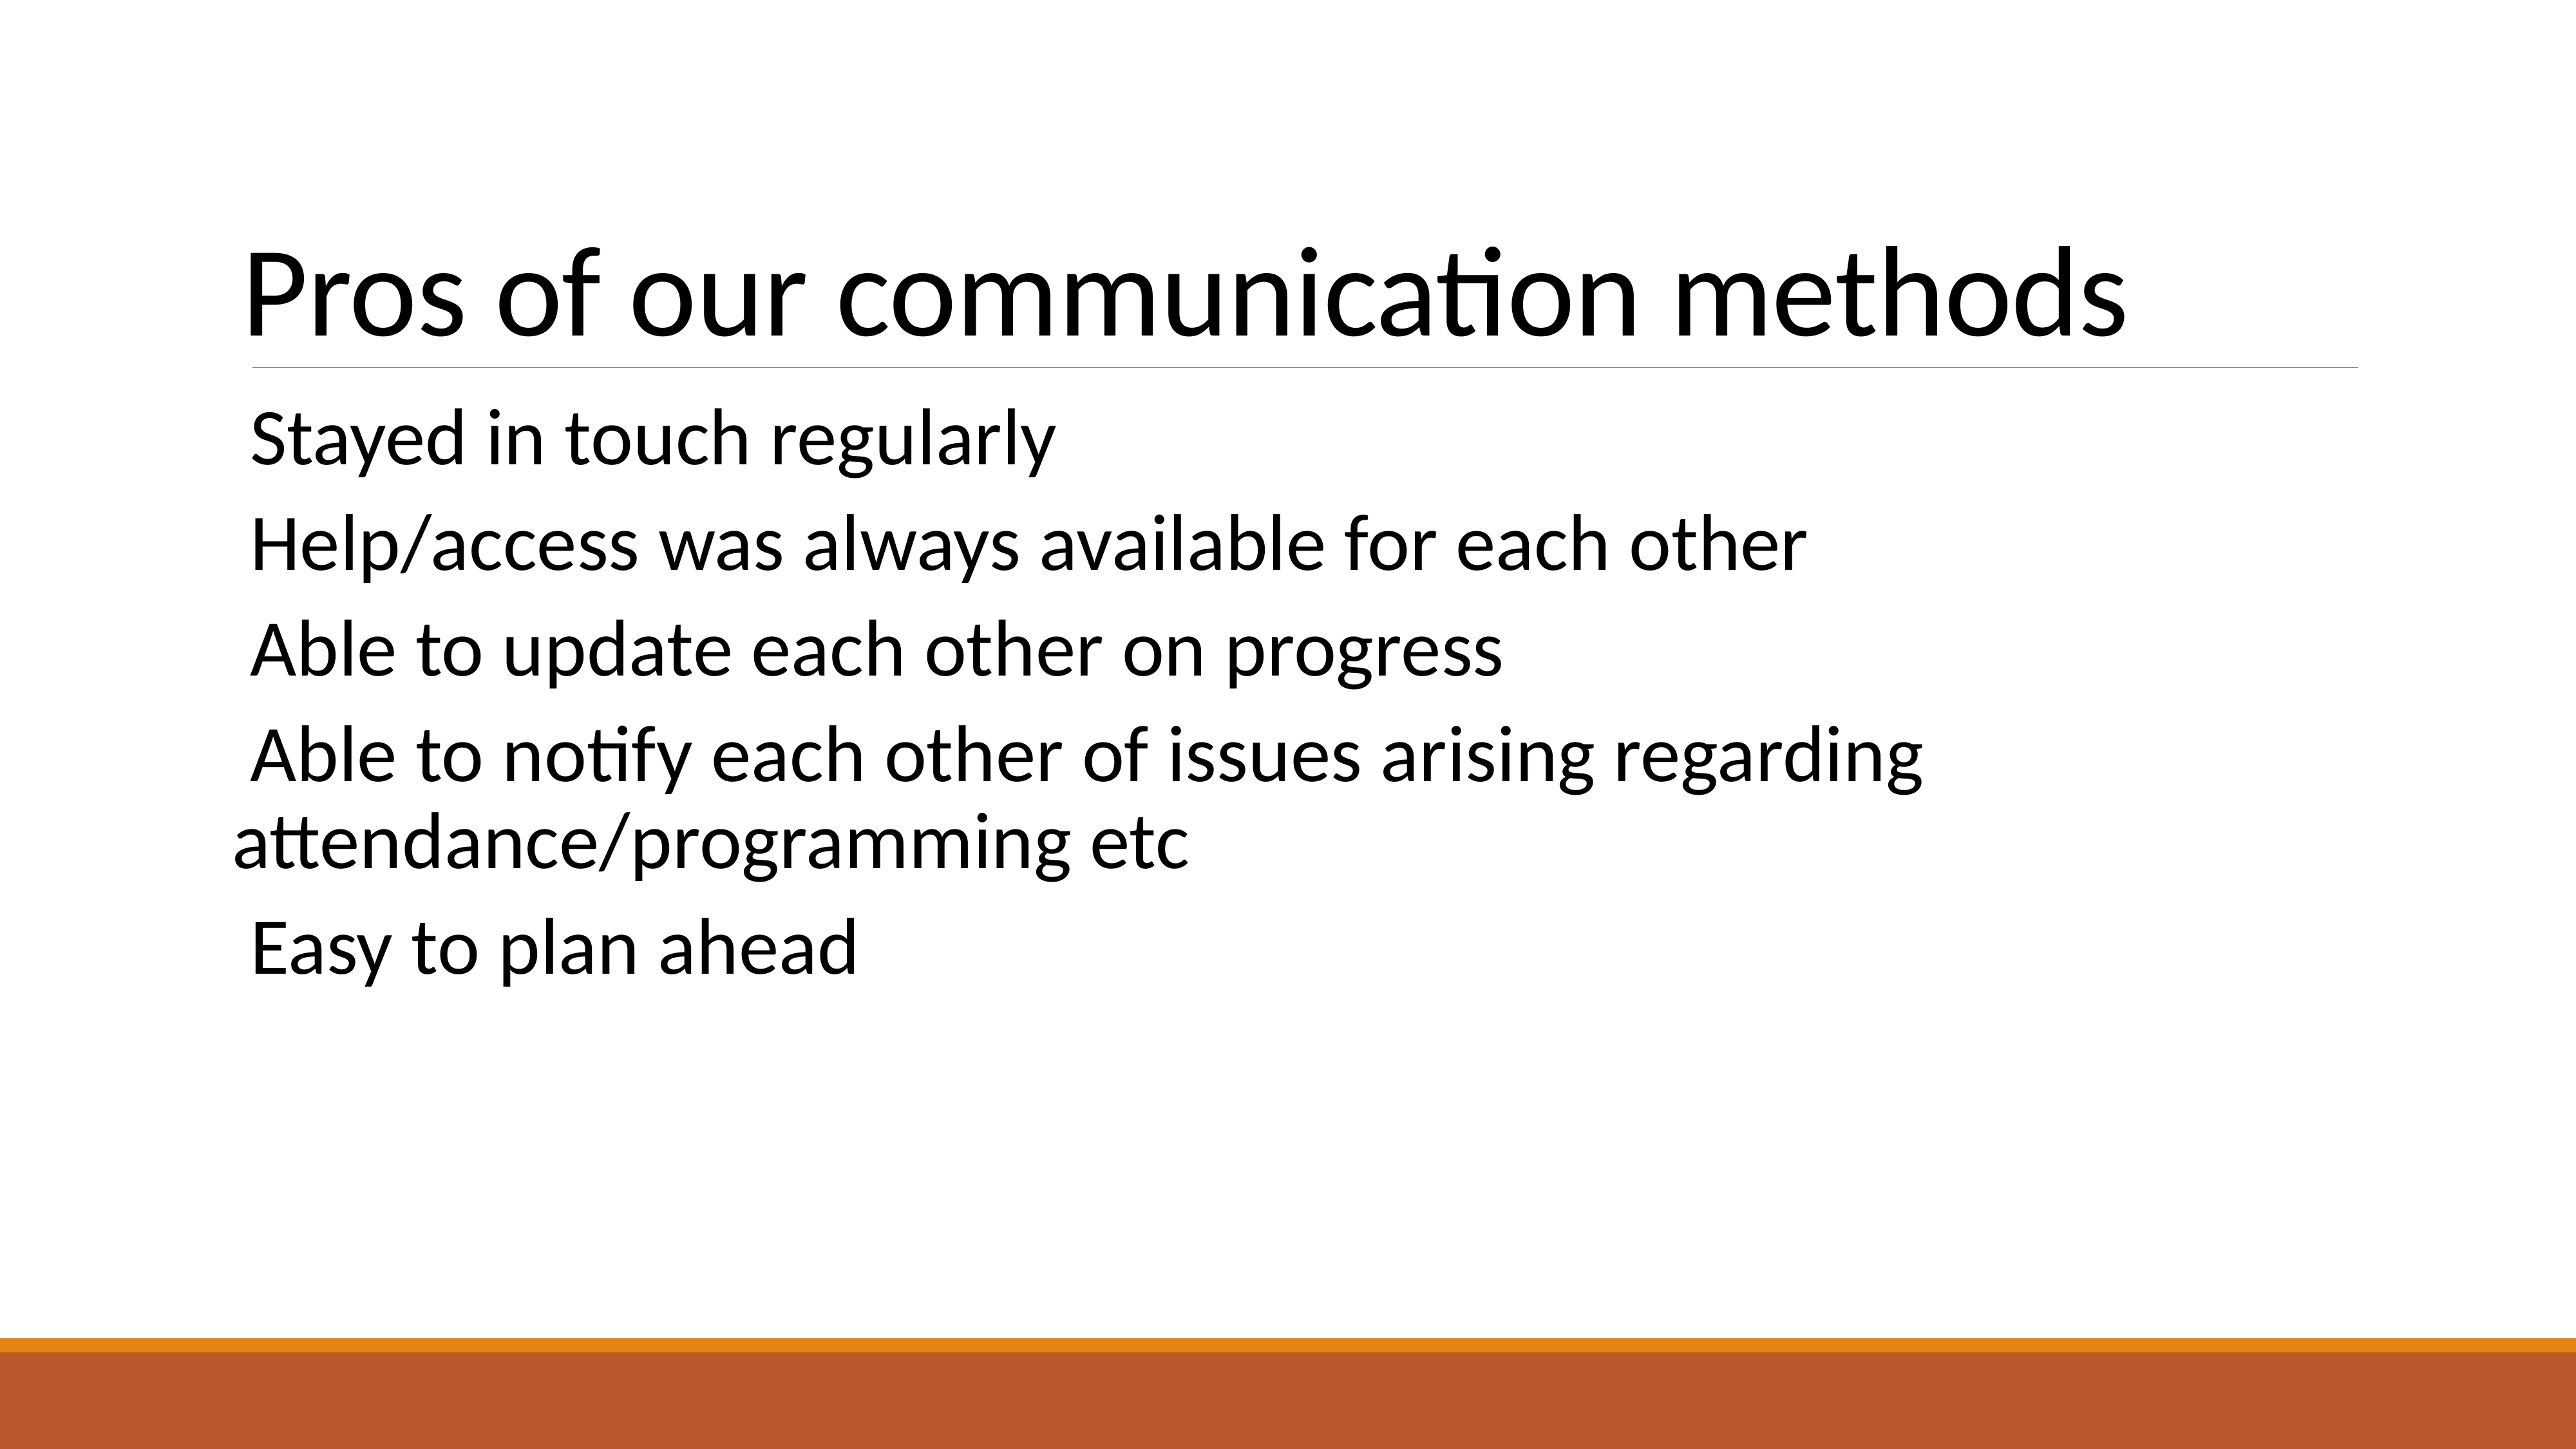

# Pros of our communication methods
Stayed in touch regularly
Help/access was always available for each other
Able to update each other on progress
Able to notify each other of issues arising regarding attendance/programming etc
Easy to plan ahead